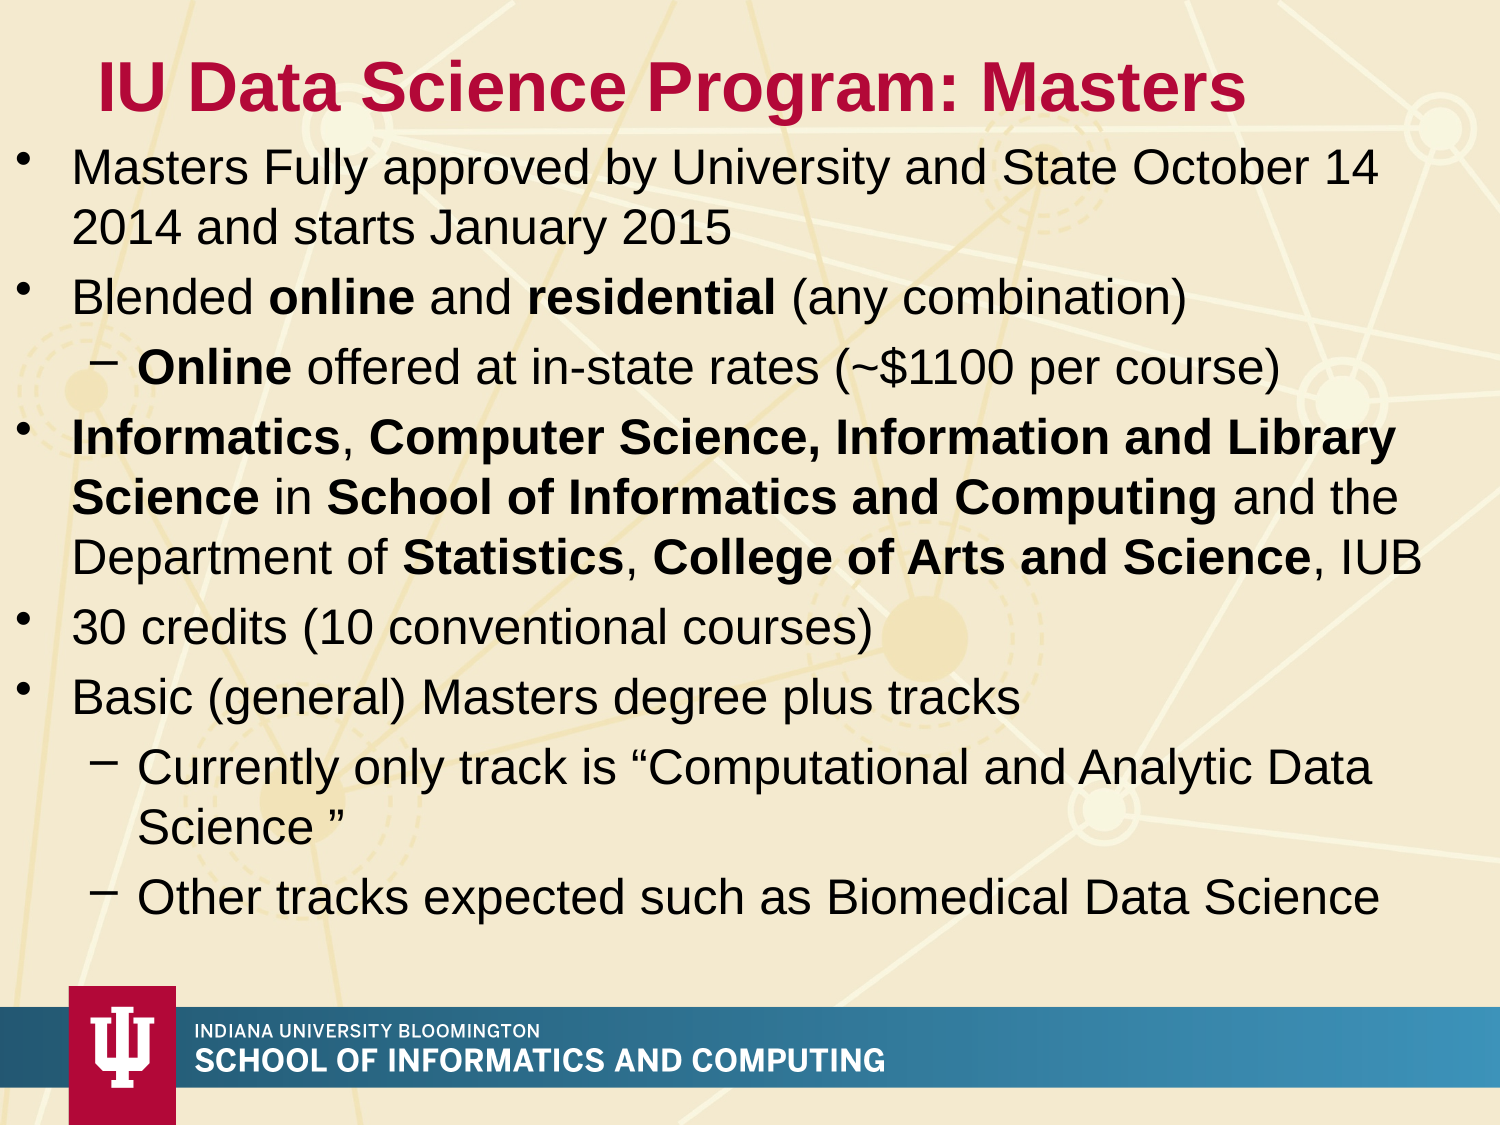

# IU Data Science Program: Masters
Masters Fully approved by University and State October 14 2014 and starts January 2015
Blended online and residential (any combination)
Online offered at in-state rates (~$1100 per course)
Informatics, Computer Science, Information and Library Science in School of Informatics and Computing and the Department of Statistics, College of Arts and Science, IUB
30 credits (10 conventional courses)
Basic (general) Masters degree plus tracks
Currently only track is “Computational and Analytic Data Science ”
Other tracks expected such as Biomedical Data Science